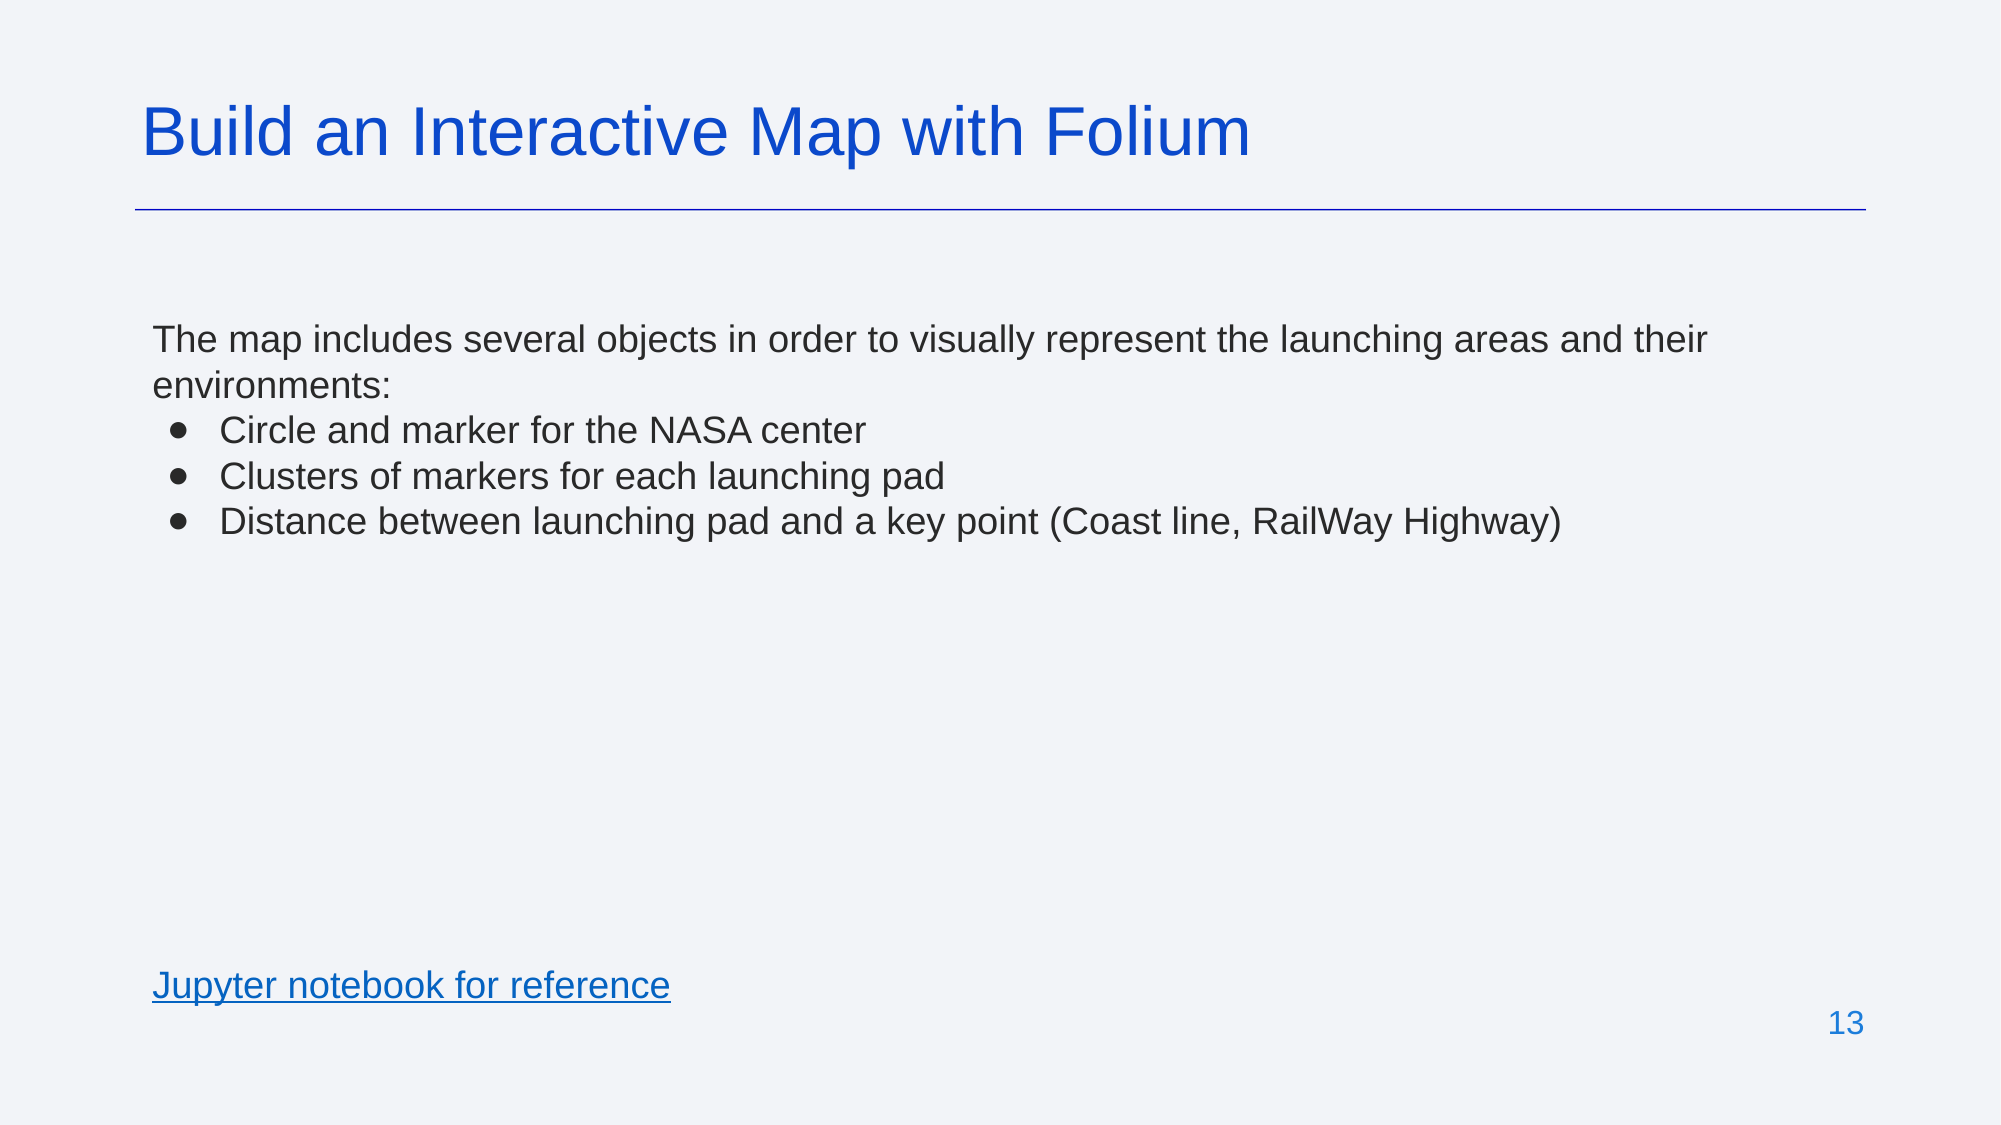

Build an Interactive Map with Folium
The map includes several objects in order to visually represent the launching areas and their environments:
Circle and marker for the NASA center
Clusters of markers for each launching pad
Distance between launching pad and a key point (Coast line, RailWay Highway)

Jupyter notebook for reference

13